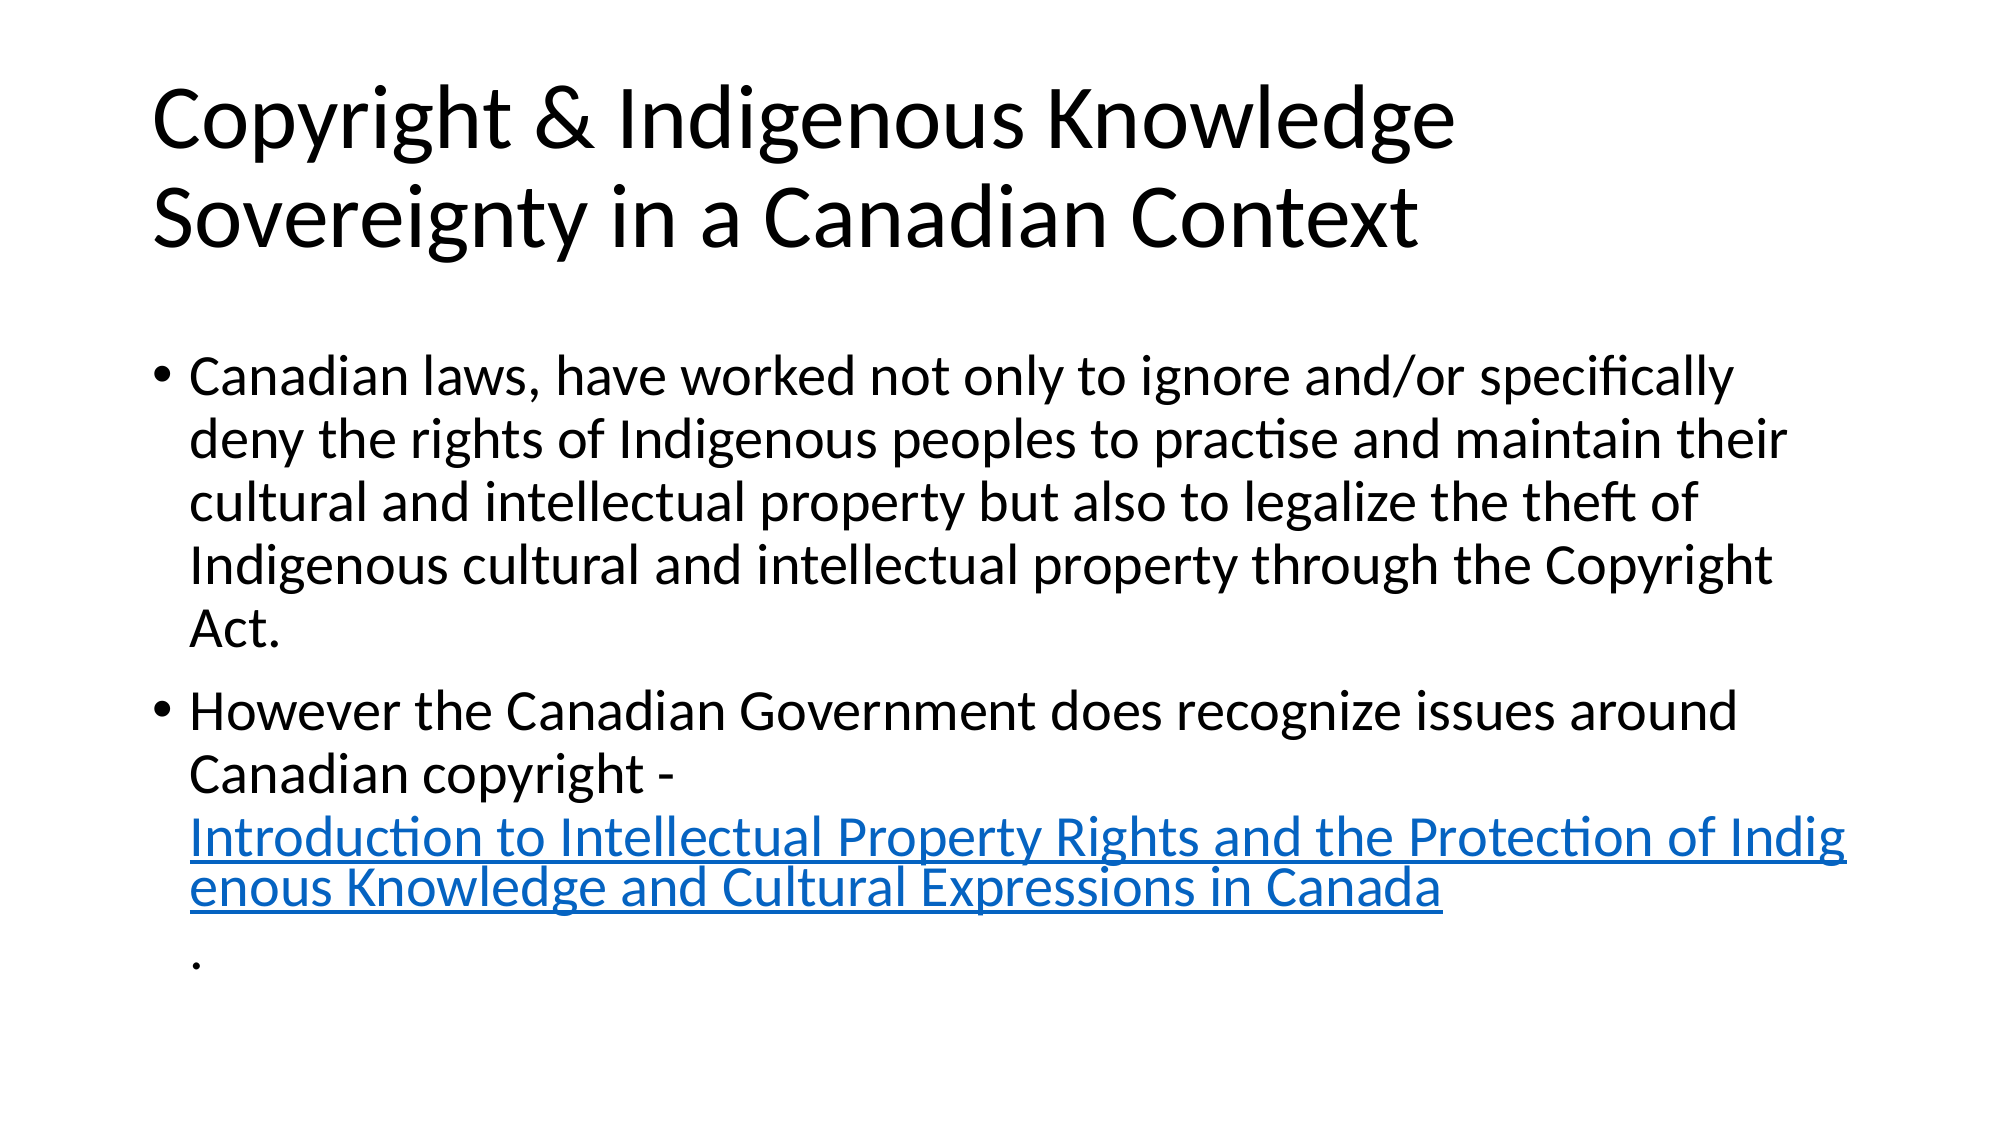

# Copyright & Indigenous Knowledge Sovereignty in a Canadian Context
Canadian laws, have worked not only to ignore and/or specifically deny the rights of Indigenous peoples to practise and maintain their cultural and intellectual property but also to legalize the theft of Indigenous cultural and intellectual property through the Copyright Act.
However the Canadian Government does recognize issues around Canadian copyright - Introduction to Intellectual Property Rights and the Protection of Indigenous Knowledge and Cultural Expressions in Canada.